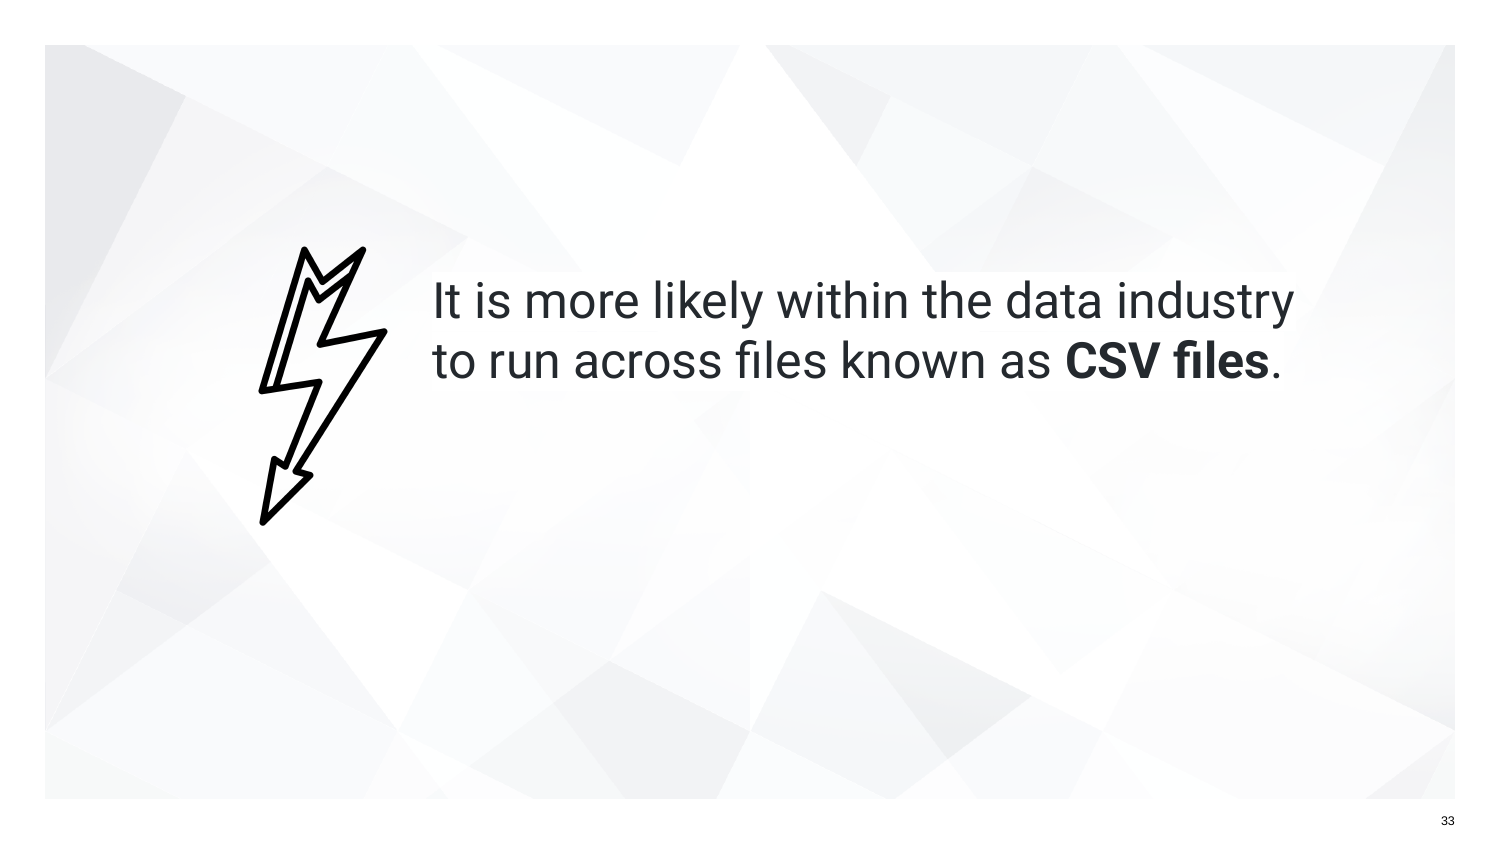

# It is more likely within the data industry to run across files known as CSV files.

33